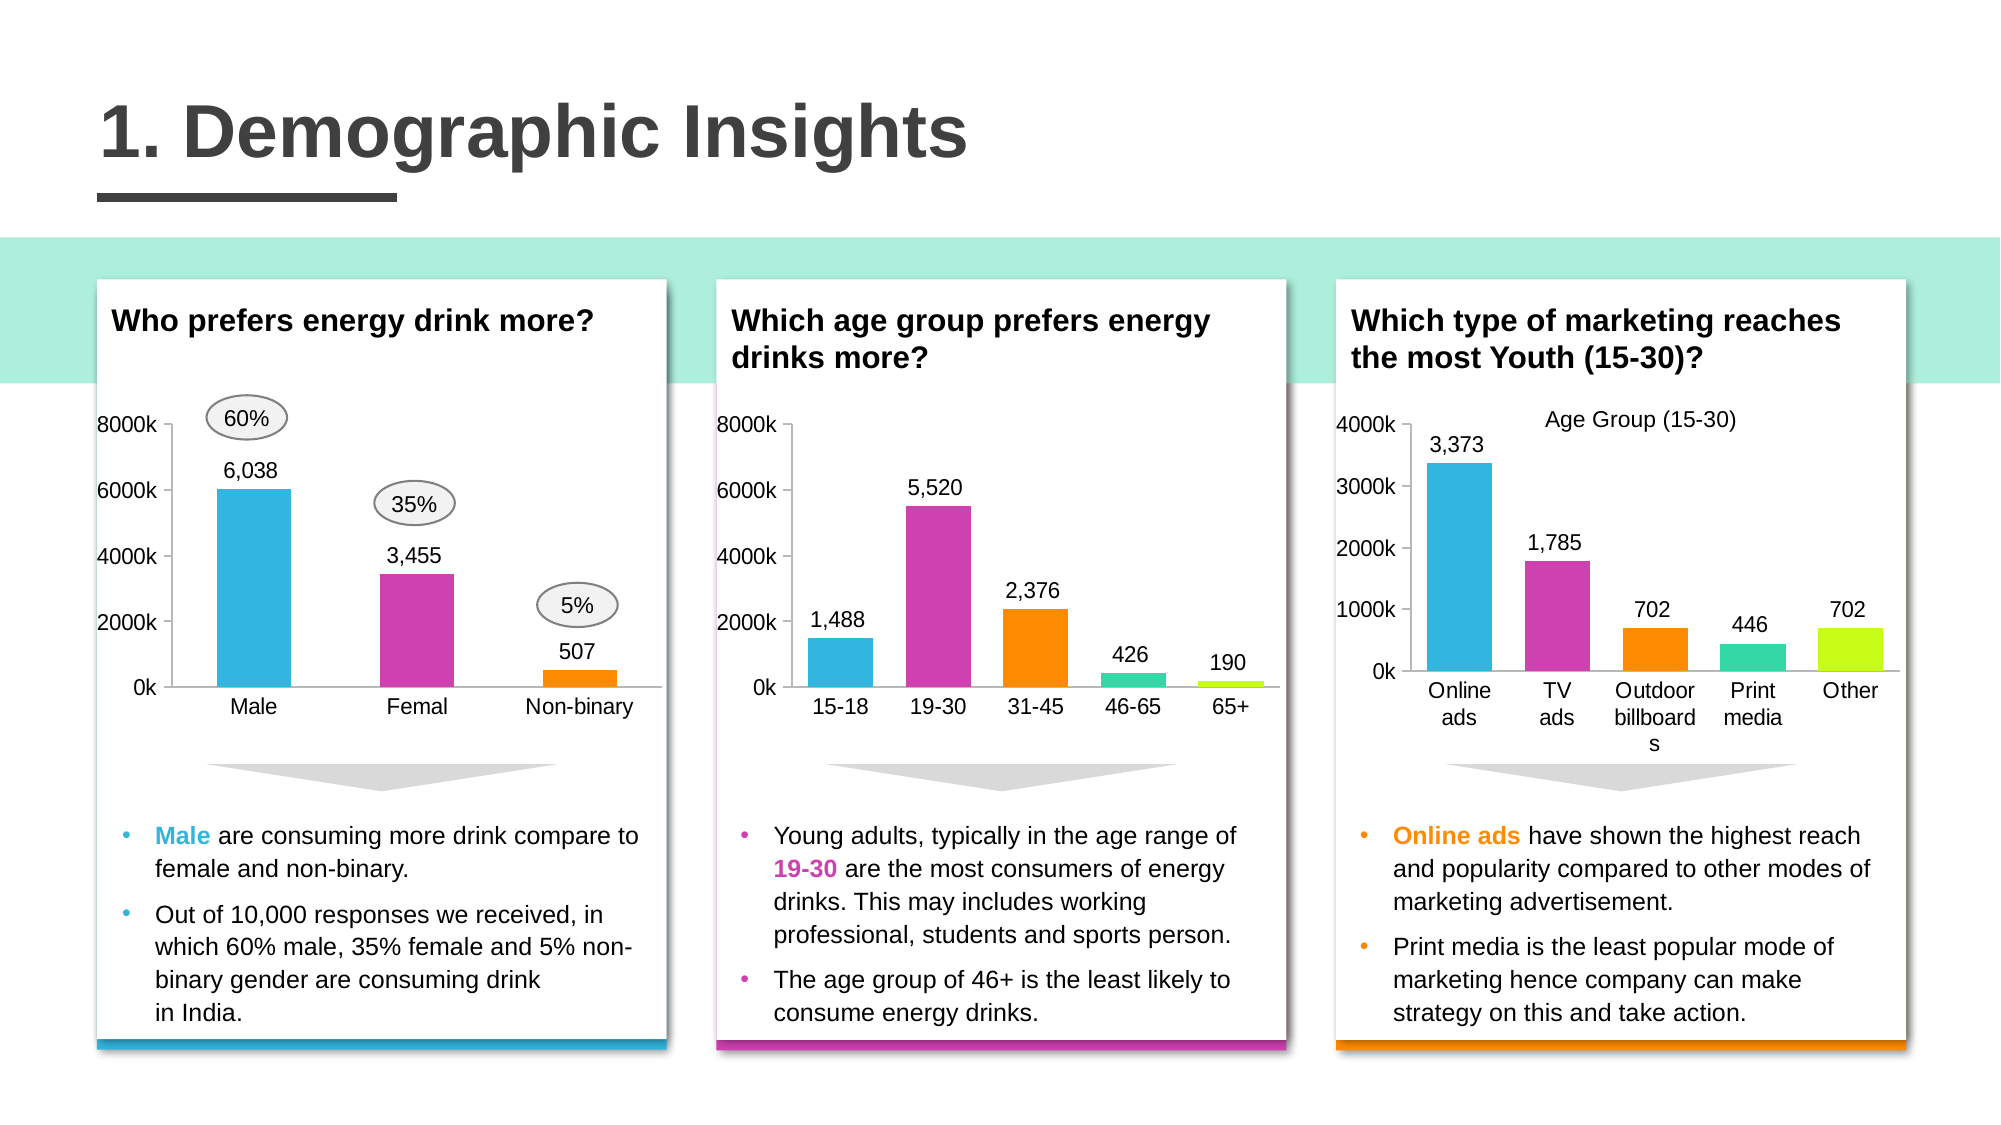

1. Demographic Insights

Who prefers energy drink more?
Which age group prefers energy drinks more?
Which type of marketing reaches the most Youth (15-30)?
60%
Age Group (15-30)

### Chart

| Category | Series 1 |
|---|---|
| Male | 6038.0 |
| Femal | 3455.0 |
| Non-binary | 507.0 |

### Chart

| Category | Series 1 |
|---|---|
| 15-18 | 1488.0 |
| 19-30 | 5520.0 |
| 31-45 | 2376.0 |
| 46-65 | 426.0 |
| 65+ | 190.0 |

### Chart

| Category | Series 1 |
|---|---|
| Online
ads | 3373.0 |
| TV
ads | 1785.0 |
| Outdoor
billboards | 702.0 |
| Print
media | 446.0 |
| Other | 702.0 |
35%
5%

Male are consuming more drink compare to female and non-binary.
Out of 10,000 responses we received, in which 60% male, 35% female and 5% non-binary gender are consuming drink
in India.
Young adults, typically in the age range of 19-30 are the most consumers of energy drinks. This may includes working professional, students and sports person.
The age group of 46+ is the least likely to consume energy drinks.
Online ads have shown the highest reach and popularity compared to other modes of marketing advertisement.
Print media is the least popular mode of marketing hence company can make strategy on this and take action.